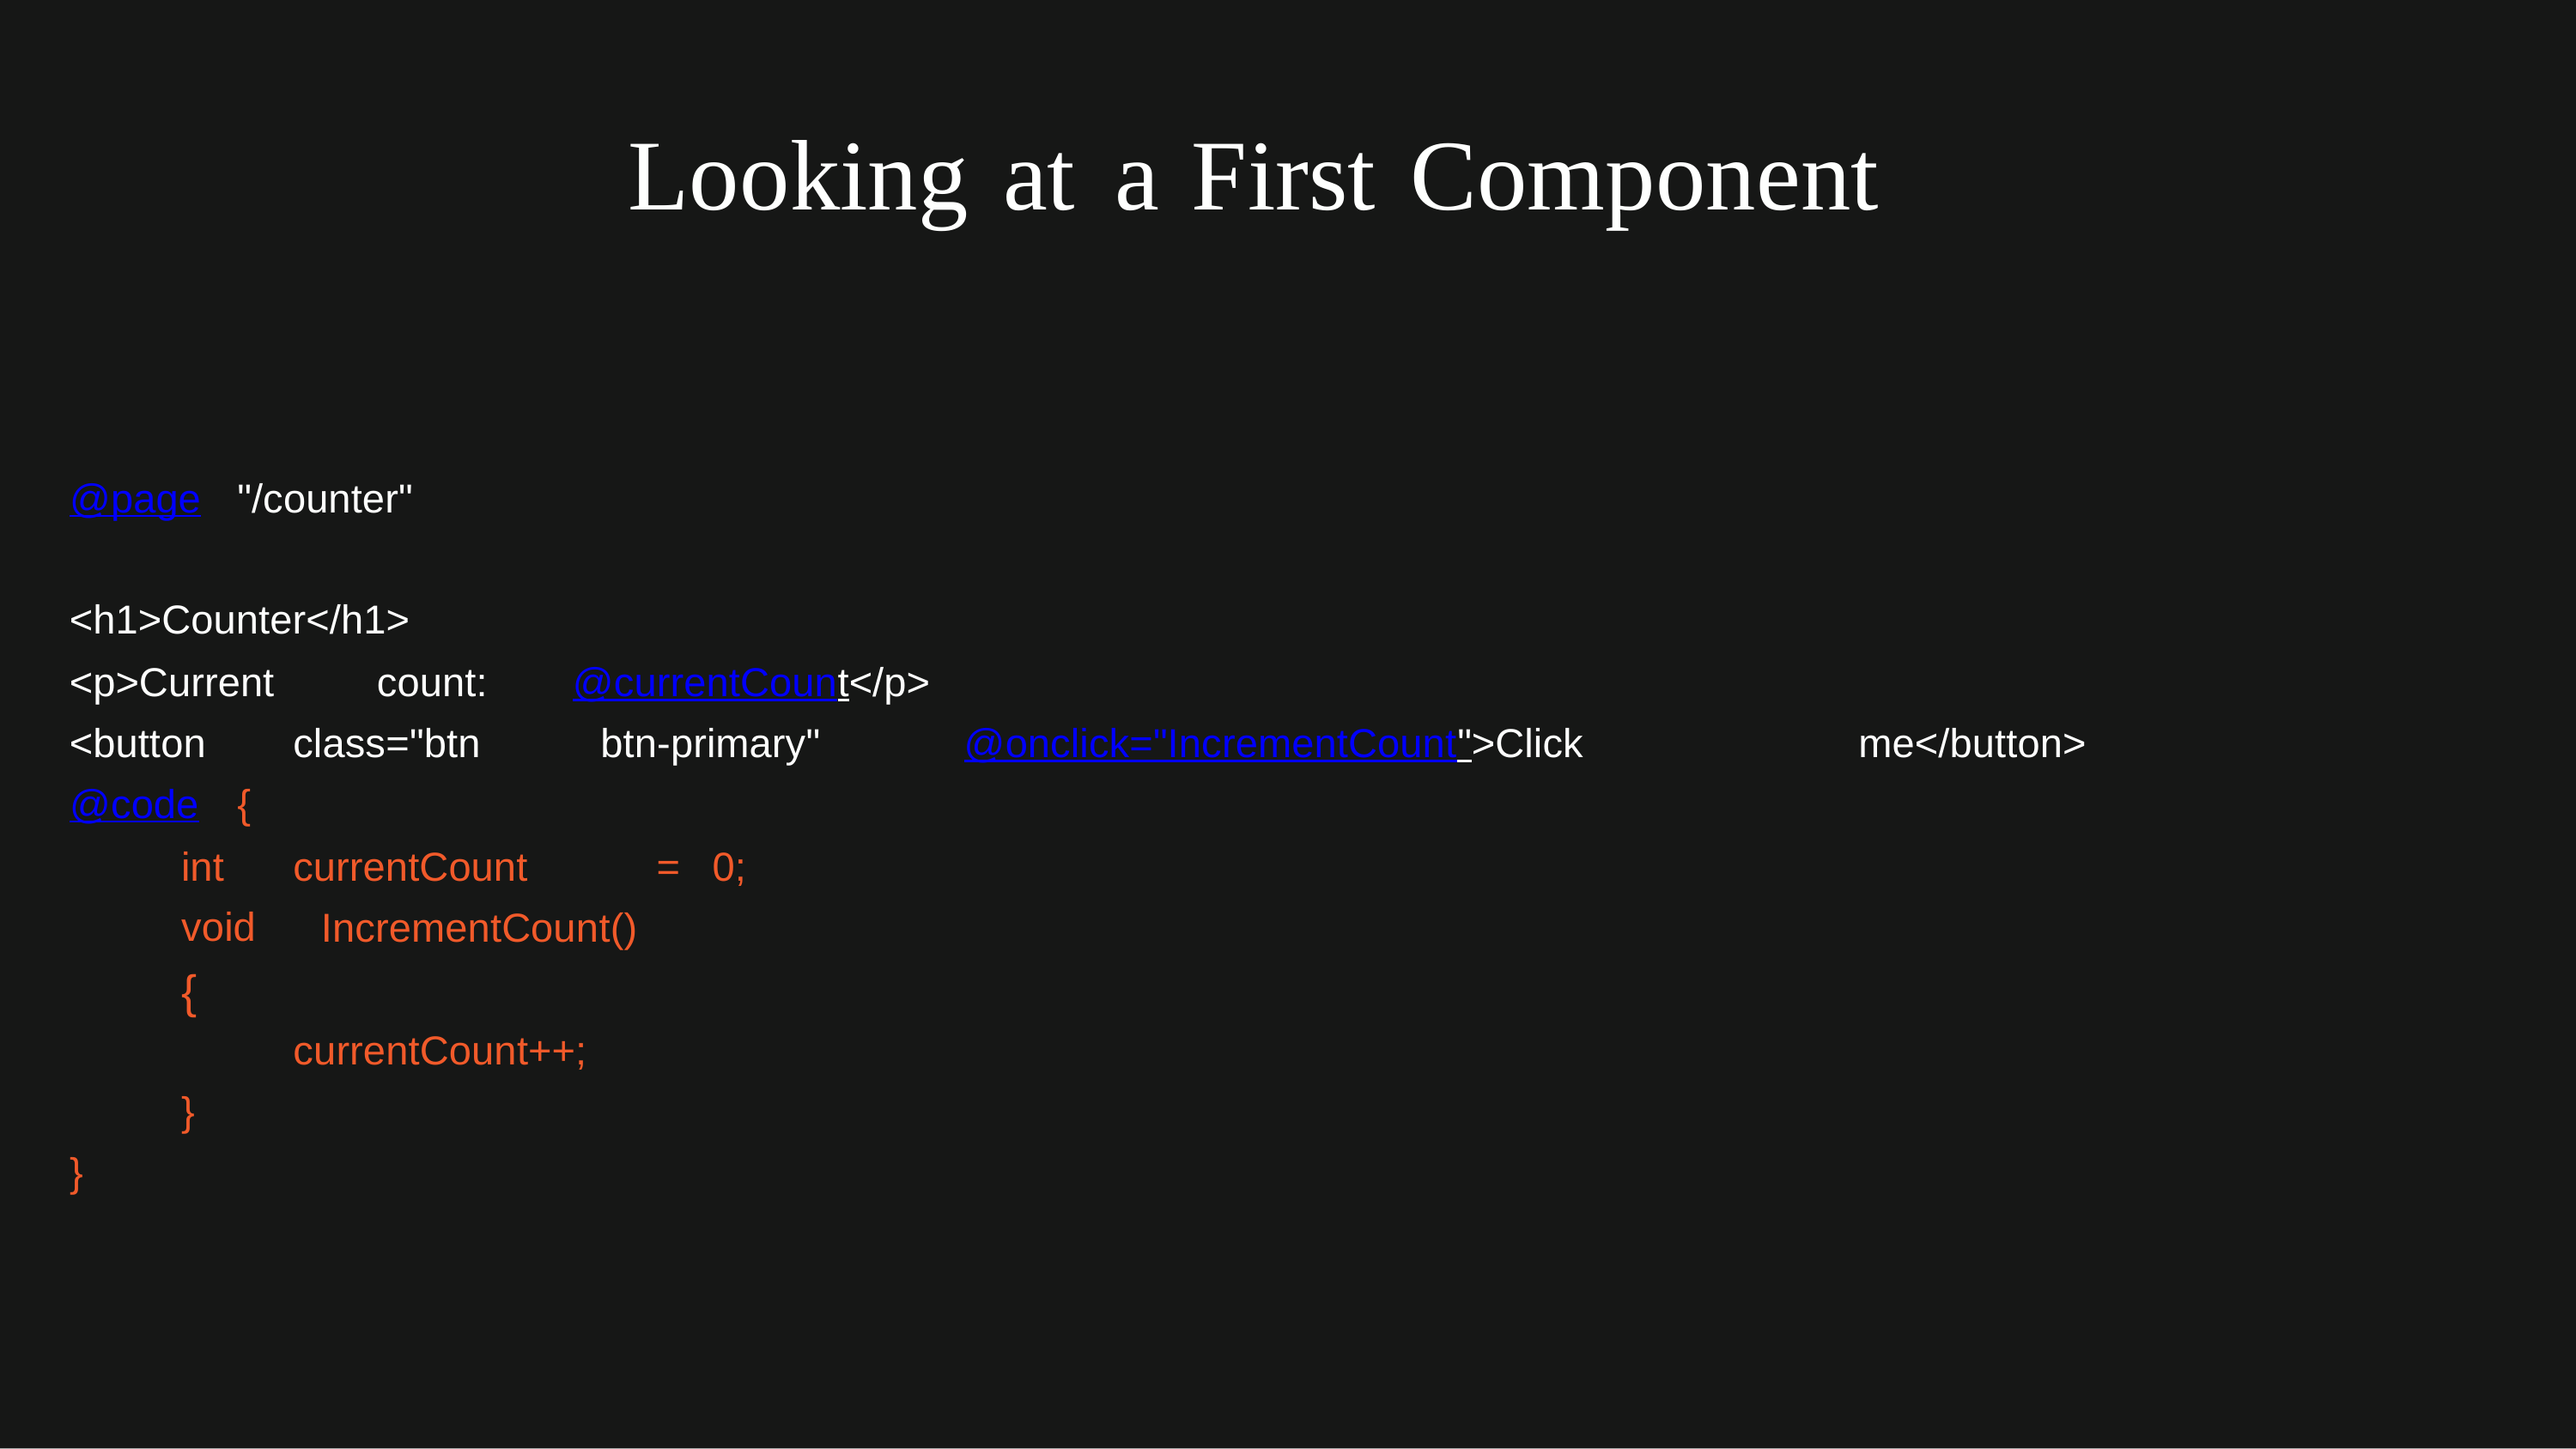

Looking
at
a
First
Component
@page
"/counter"
<h1>Counter</h1>
<p>Current
count:
@currentCount</p>
<button
class="btn
btn-primary"
@onclick="IncrementCount">Click
me</button>
@code
{
int
currentCount
=
0;
void
{
IncrementCount()
currentCount++;
}
}